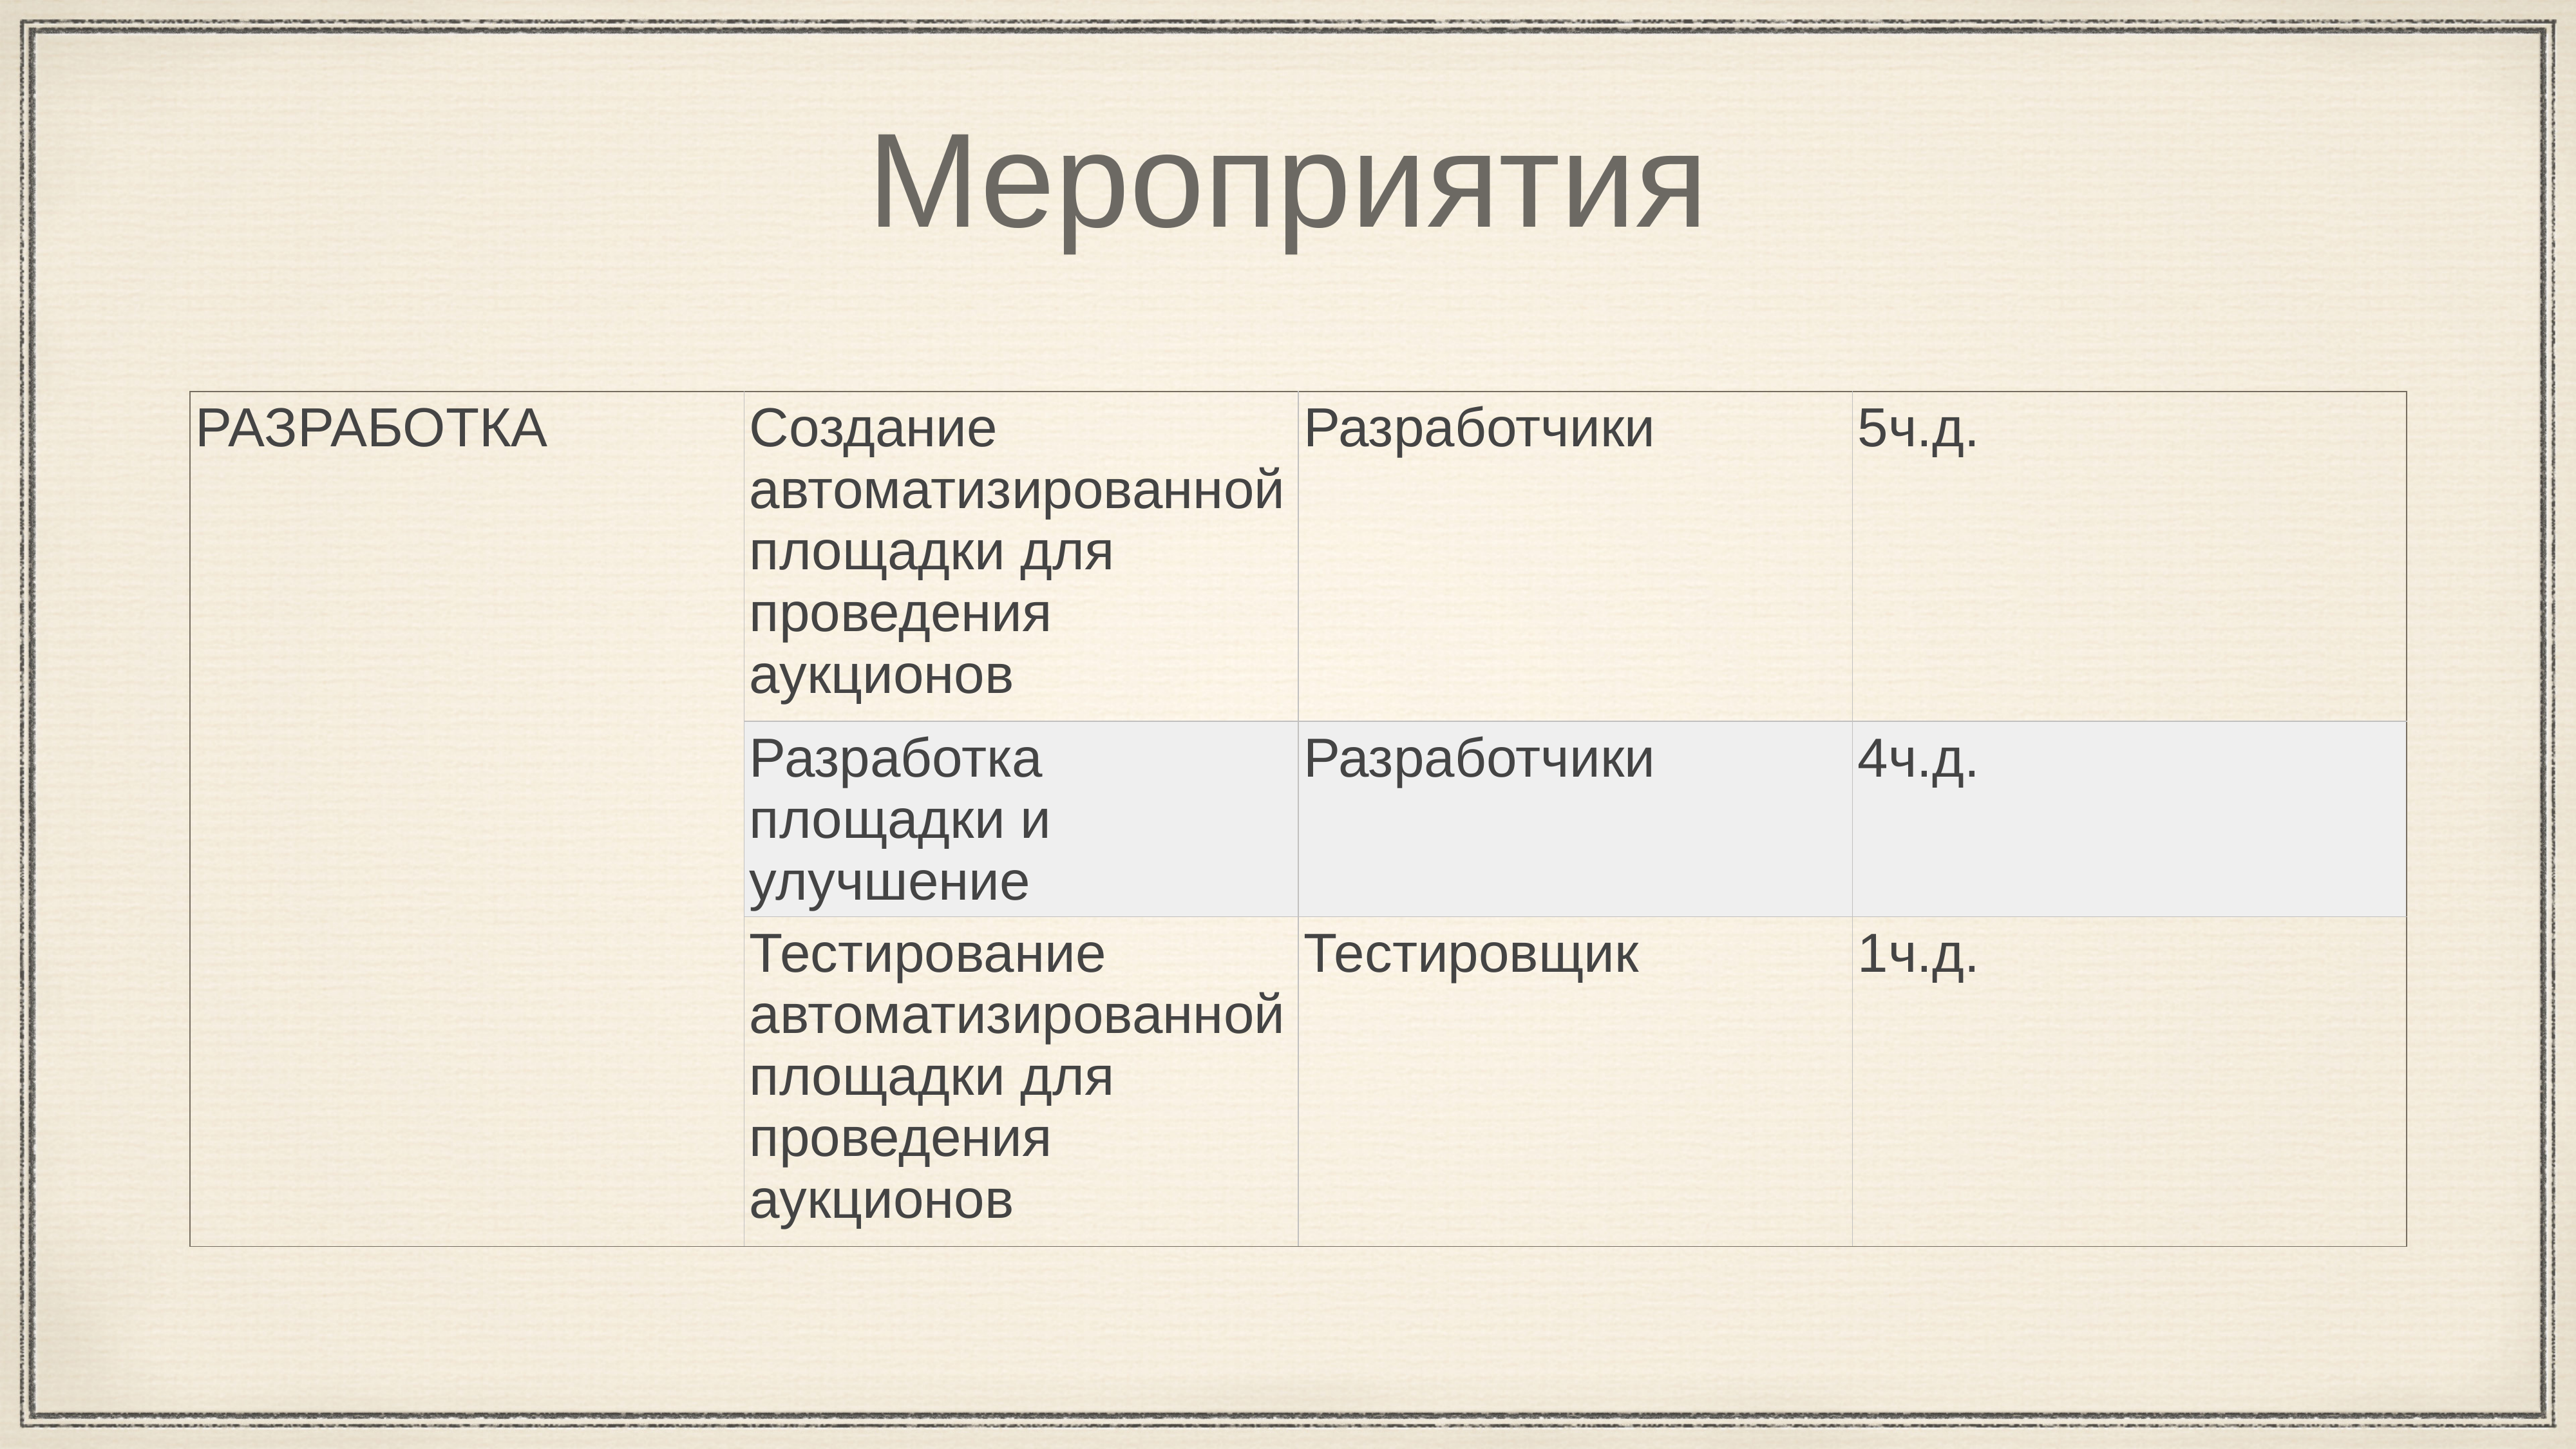

# Мероприятия
| РАЗРАБОТКА | Создание автоматизированной площадки для проведения аукционов | Разработчики | 5ч.д. |
| --- | --- | --- | --- |
|  | Разработка площадки и улучшение | Разработчики | 4ч.д. |
|  | Тестирование автоматизированной площадки для проведения аукционов | Тестировщик | 1ч.д. |